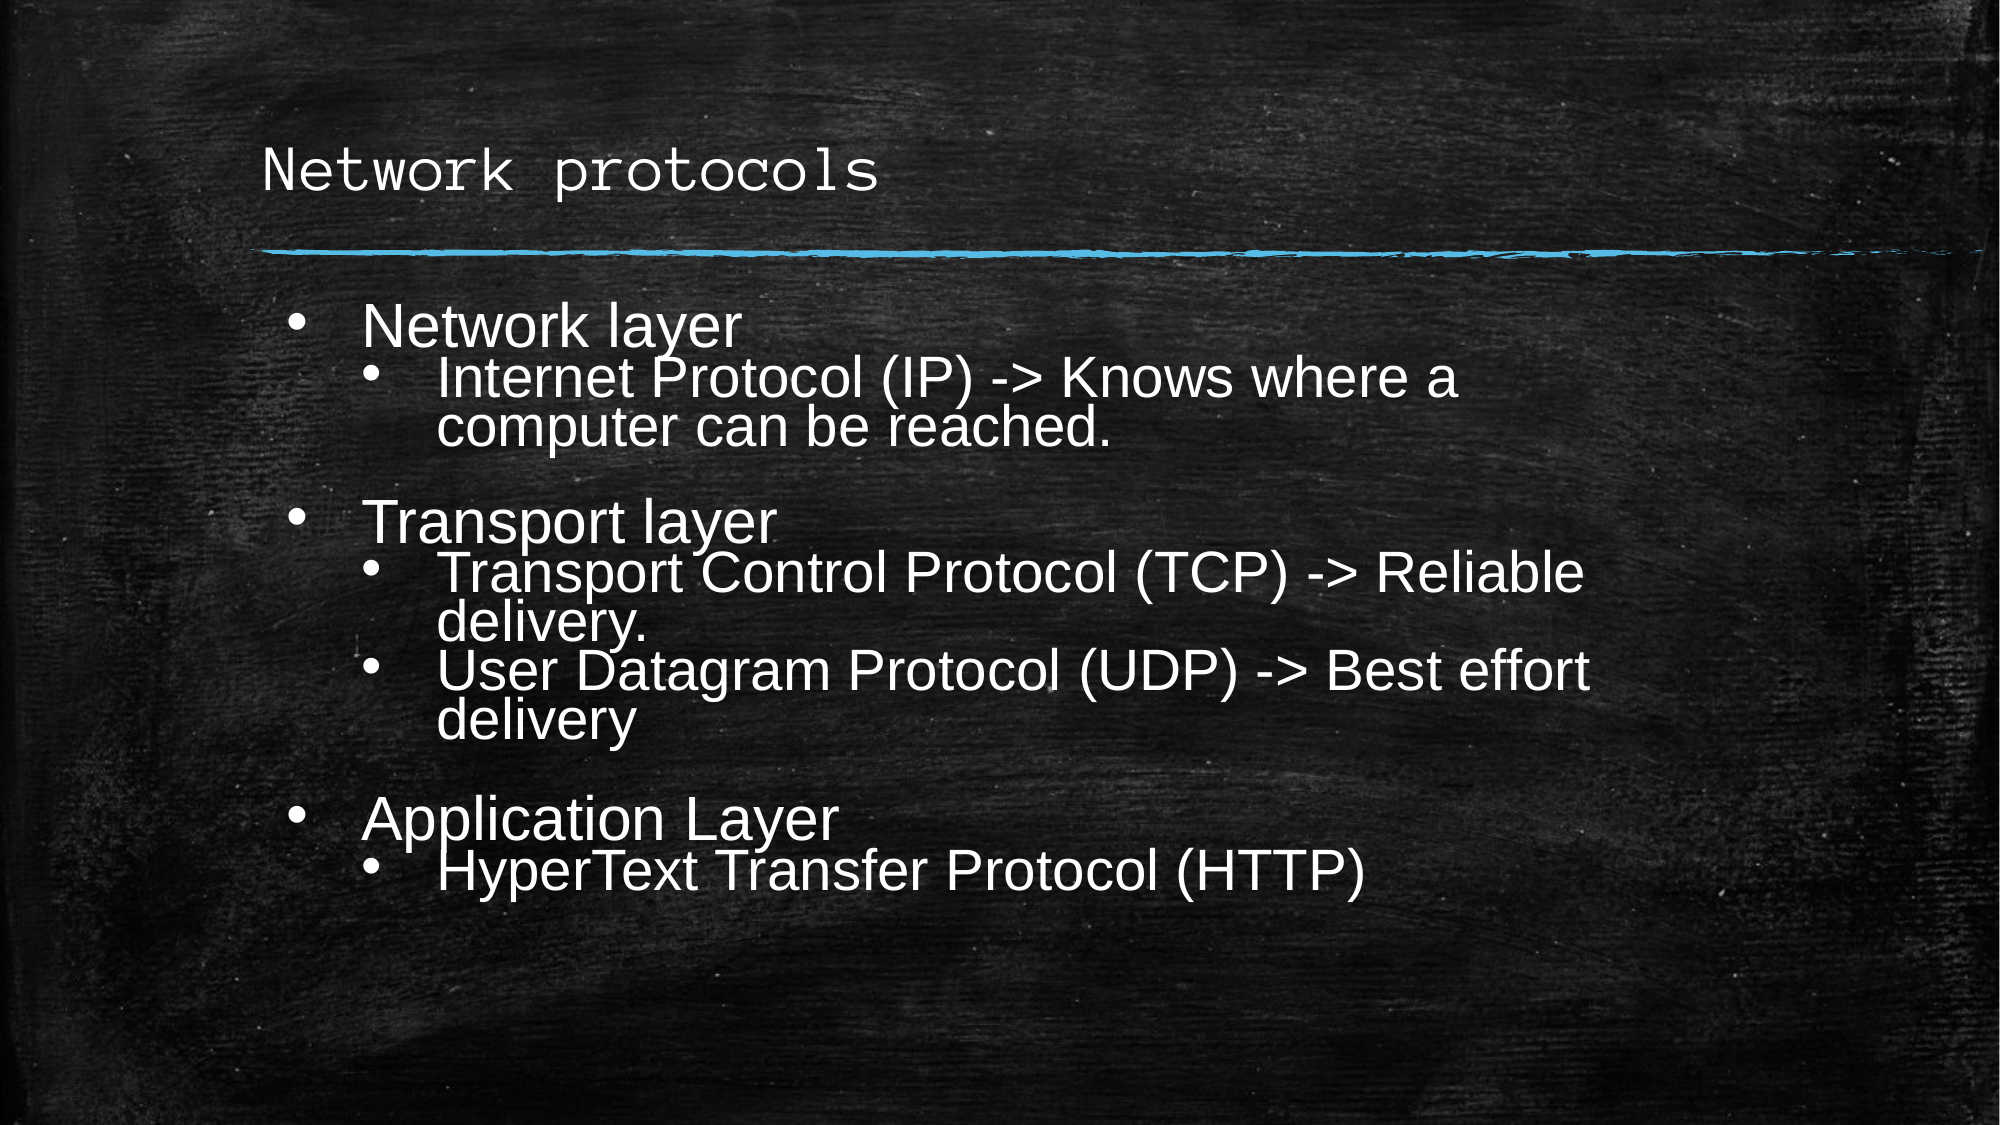

# Network protocols
Network layer
Internet Protocol (IP) -> Knows where a computer can be reached.
Transport layer
Transport Control Protocol (TCP) -> Reliable delivery.
User Datagram Protocol (UDP) -> Best effort delivery
Application Layer
HyperText Transfer Protocol (HTTP)